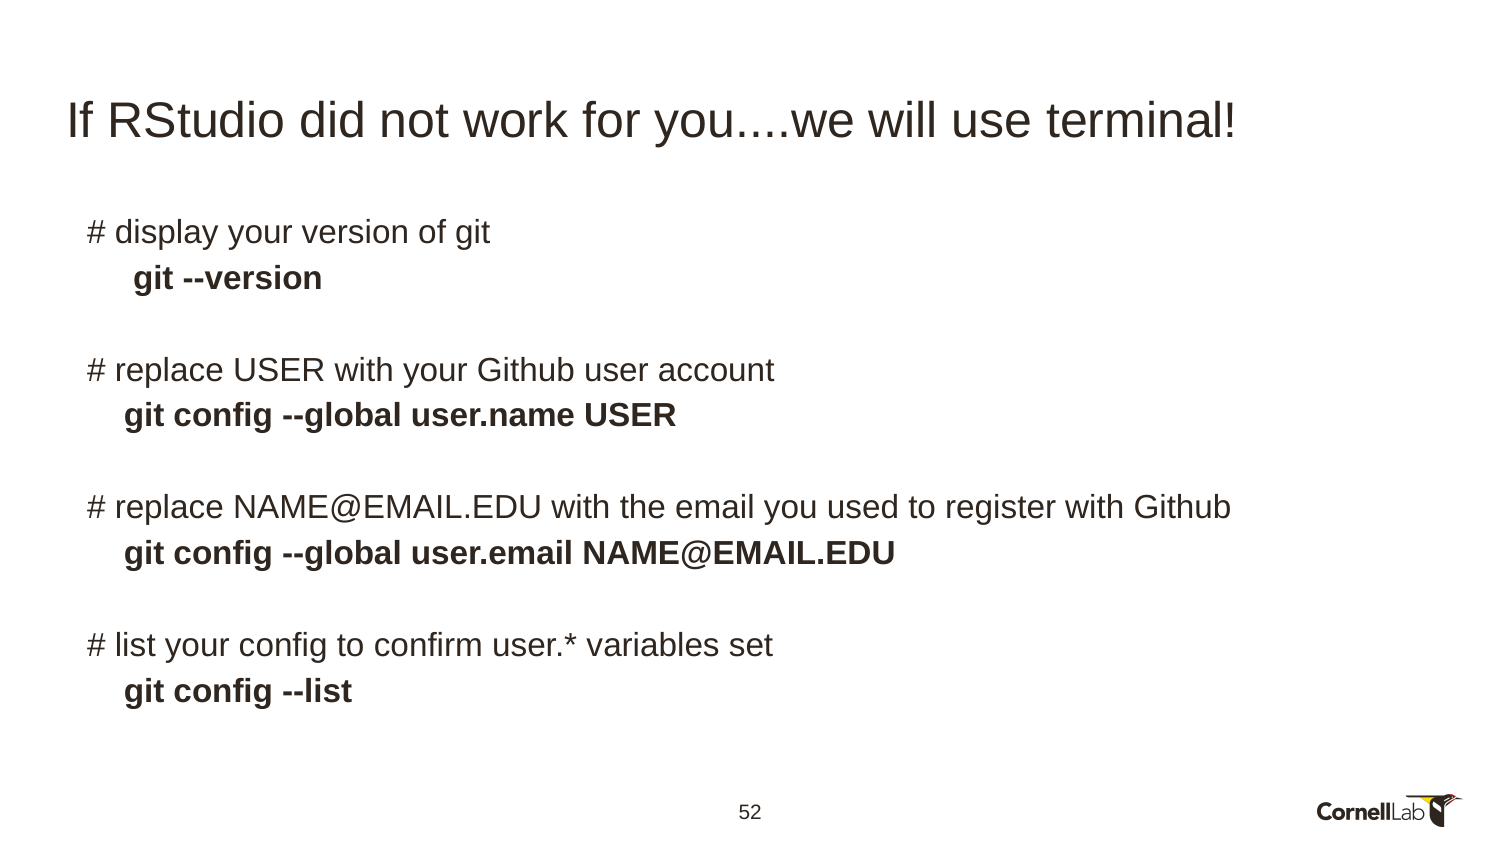

# If RStudio did not work for you....we will use terminal!
# display your version of git
     git --version

# replace USER with your Github user account
    git config --global user.name USER

# replace NAME@EMAIL.EDU with the email you used to register with Github
    git config --global user.email NAME@EMAIL.EDU

# list your config to confirm user.* variables set
    git config --list
52